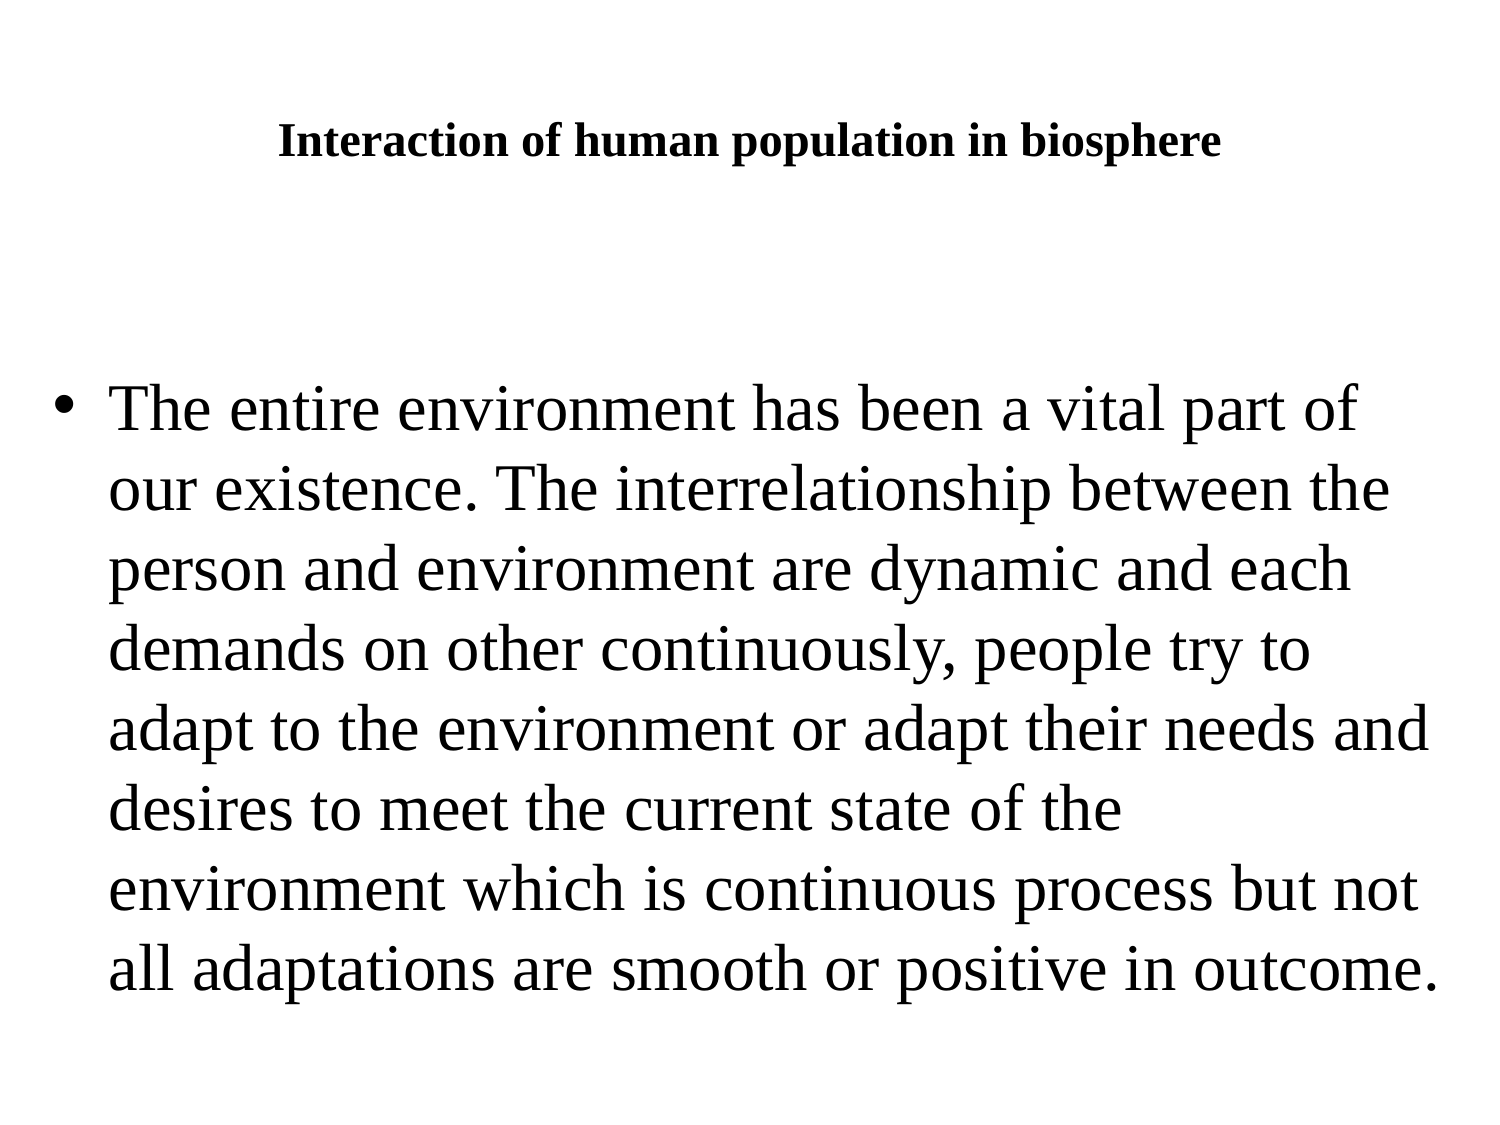

# Interaction of human population in biosphere

The entire environment has been a vital part of our existence. The interrelationship between the person and environment are dynamic and each demands on other continuously, people try to adapt to the environment or adapt their needs and desires to meet the current state of the environment which is continuous process but not all adaptations are smooth or positive in outcome.